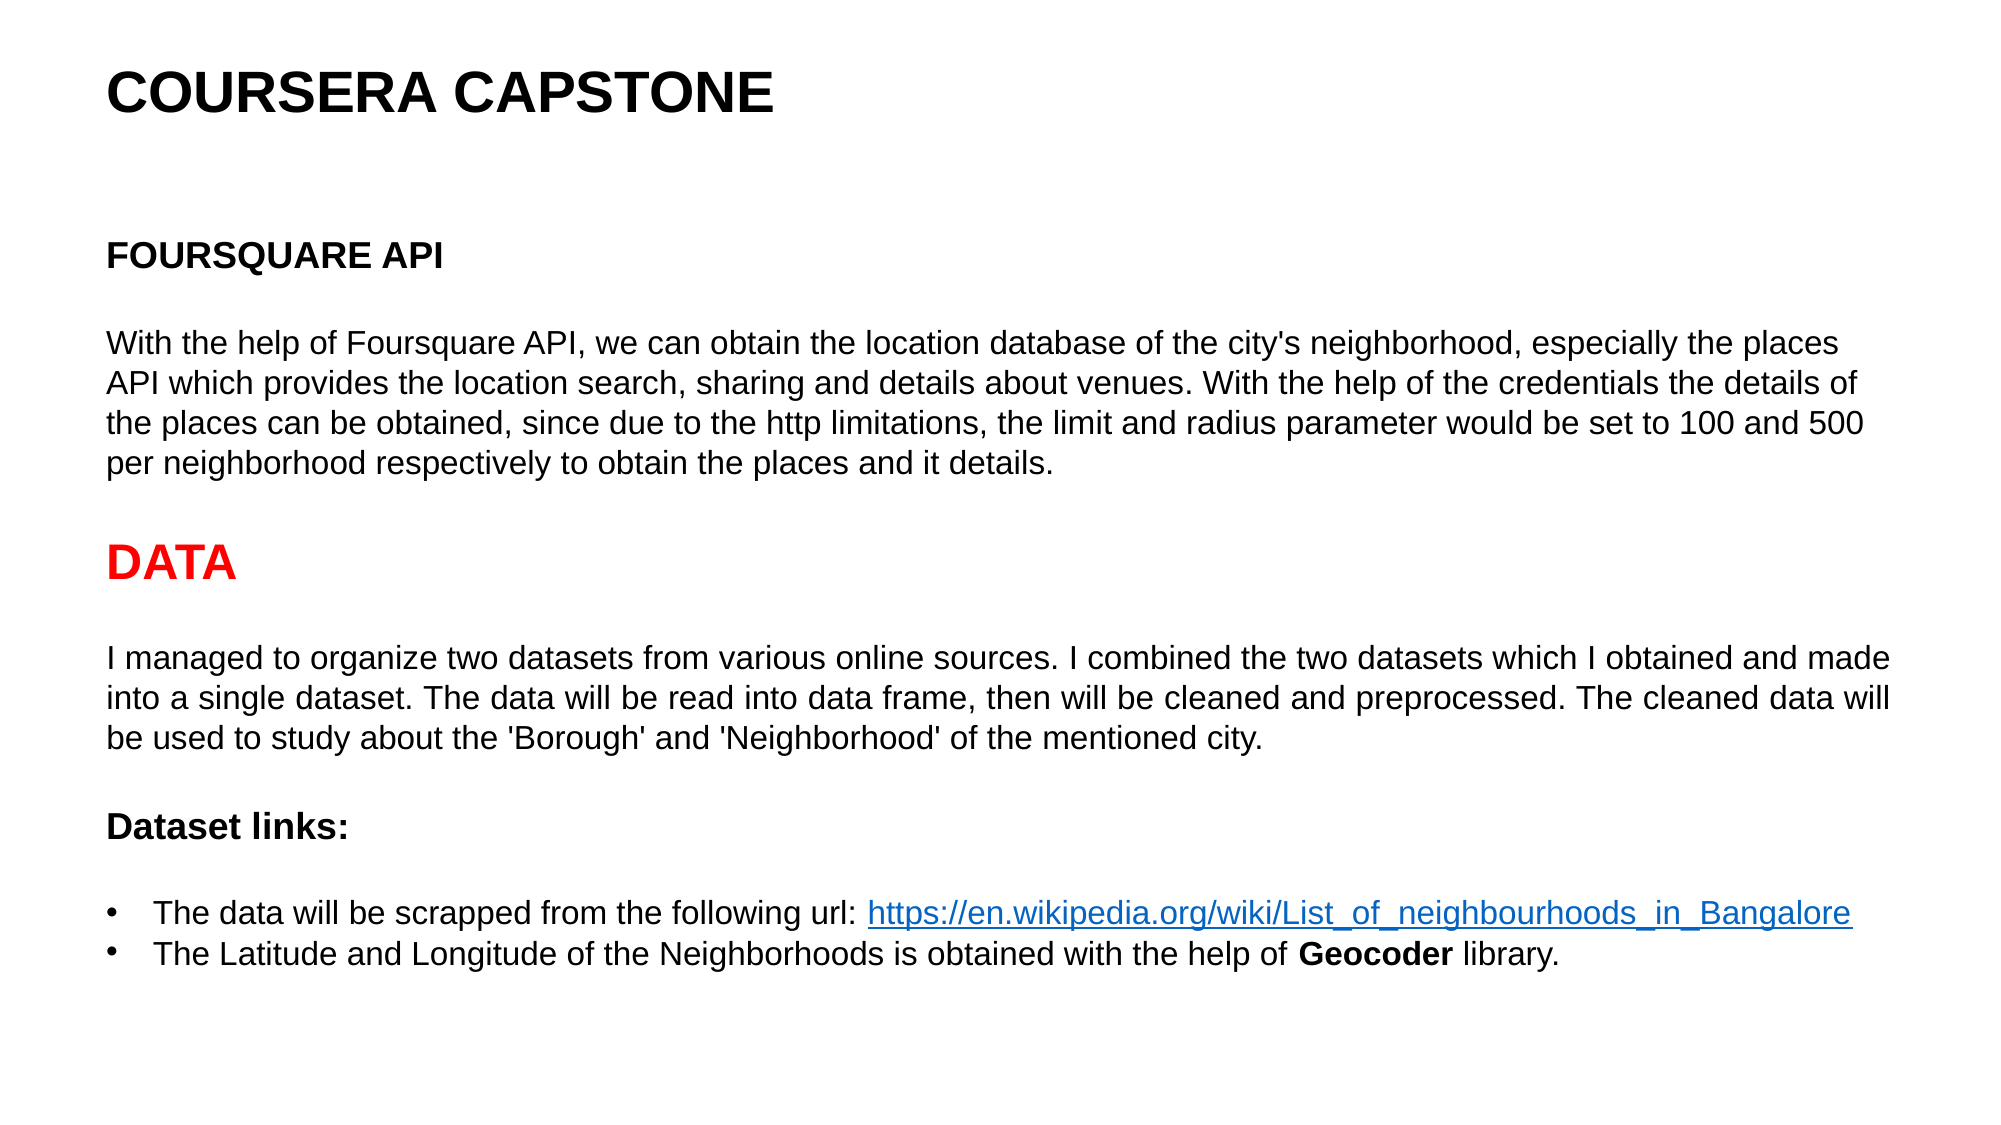

COURSERA CAPSTONE
FOURSQUARE API

With the help of Foursquare API, we can obtain the location database of the city's neighborhood, especially the places API which provides the location search, sharing and details about venues. With the help of the credentials the details of the places can be obtained, since due to the http limitations, the limit and radius parameter would be set to 100 and 500 per neighborhood respectively to obtain the places and it details.
DATA
I managed to organize two datasets from various online sources. I combined the two datasets which I obtained and made into a single dataset. The data will be read into data frame, then will be cleaned and preprocessed. The cleaned data will be used to study about the 'Borough' and 'Neighborhood' of the mentioned city.
Dataset links:

The data will be scrapped from the following url: https://en.wikipedia.org/wiki/List_of_neighbourhoods_in_Bangalore
The Latitude and Longitude of the Neighborhoods is obtained with the help of Geocoder library.